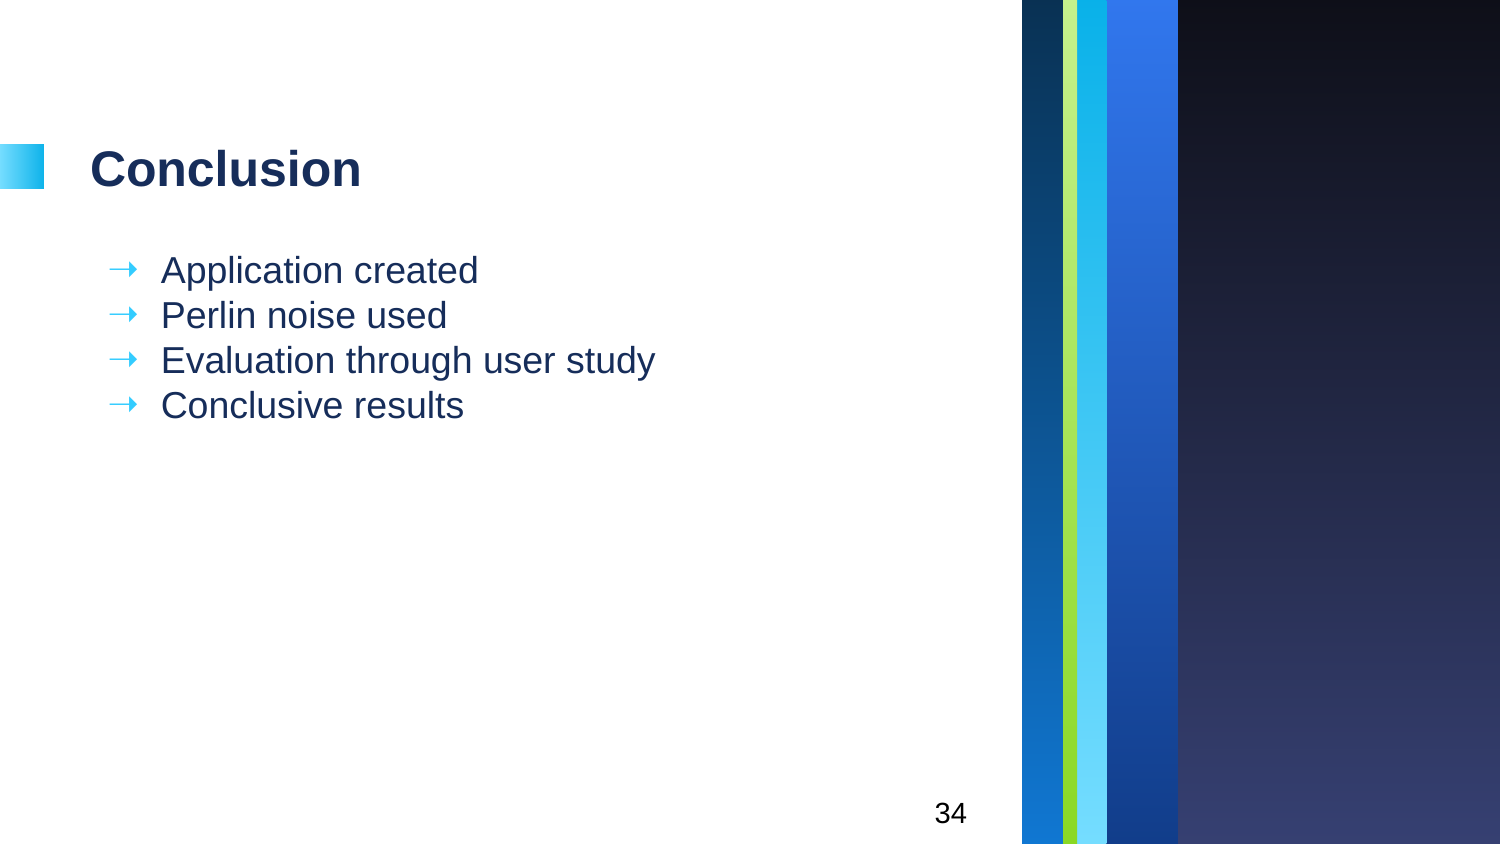

# Conclusion
Application created
Perlin noise used
Evaluation through user study
Conclusive results

34